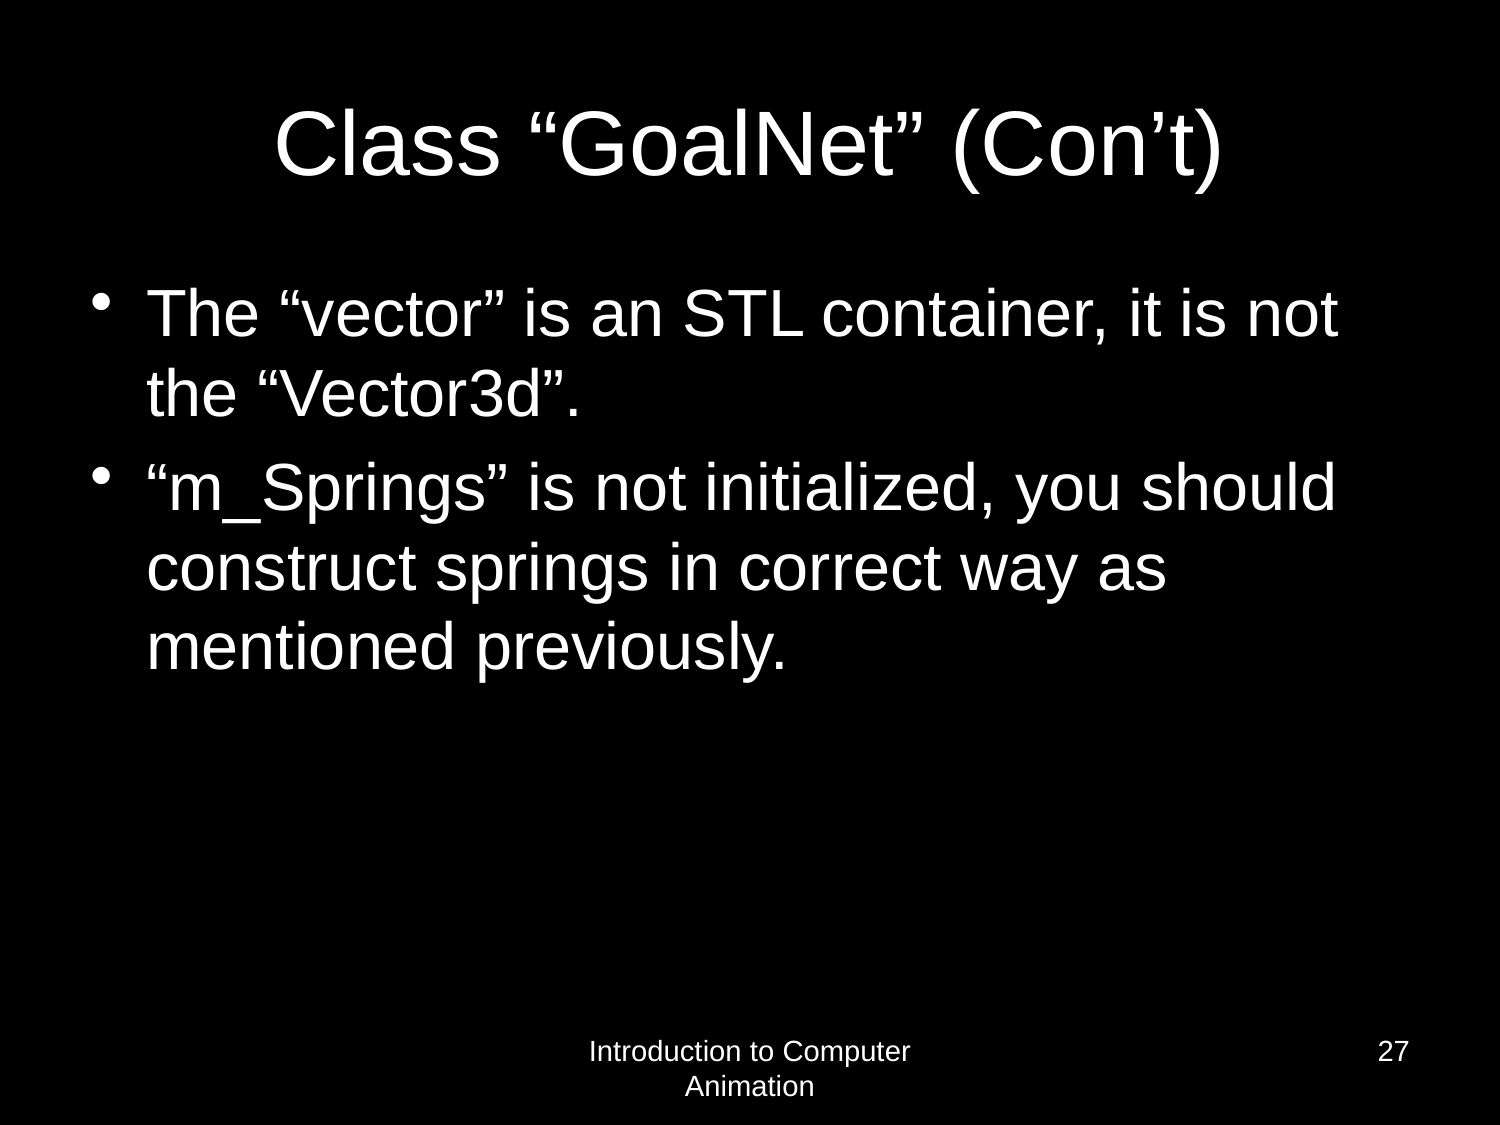

# Class “GoalNet” (Con’t)
The “vector” is an STL container, it is not the “Vector3d”.
“m_Springs” is not initialized, you should construct springs in correct way as mentioned previously.

Introduction to Computer Animation
27